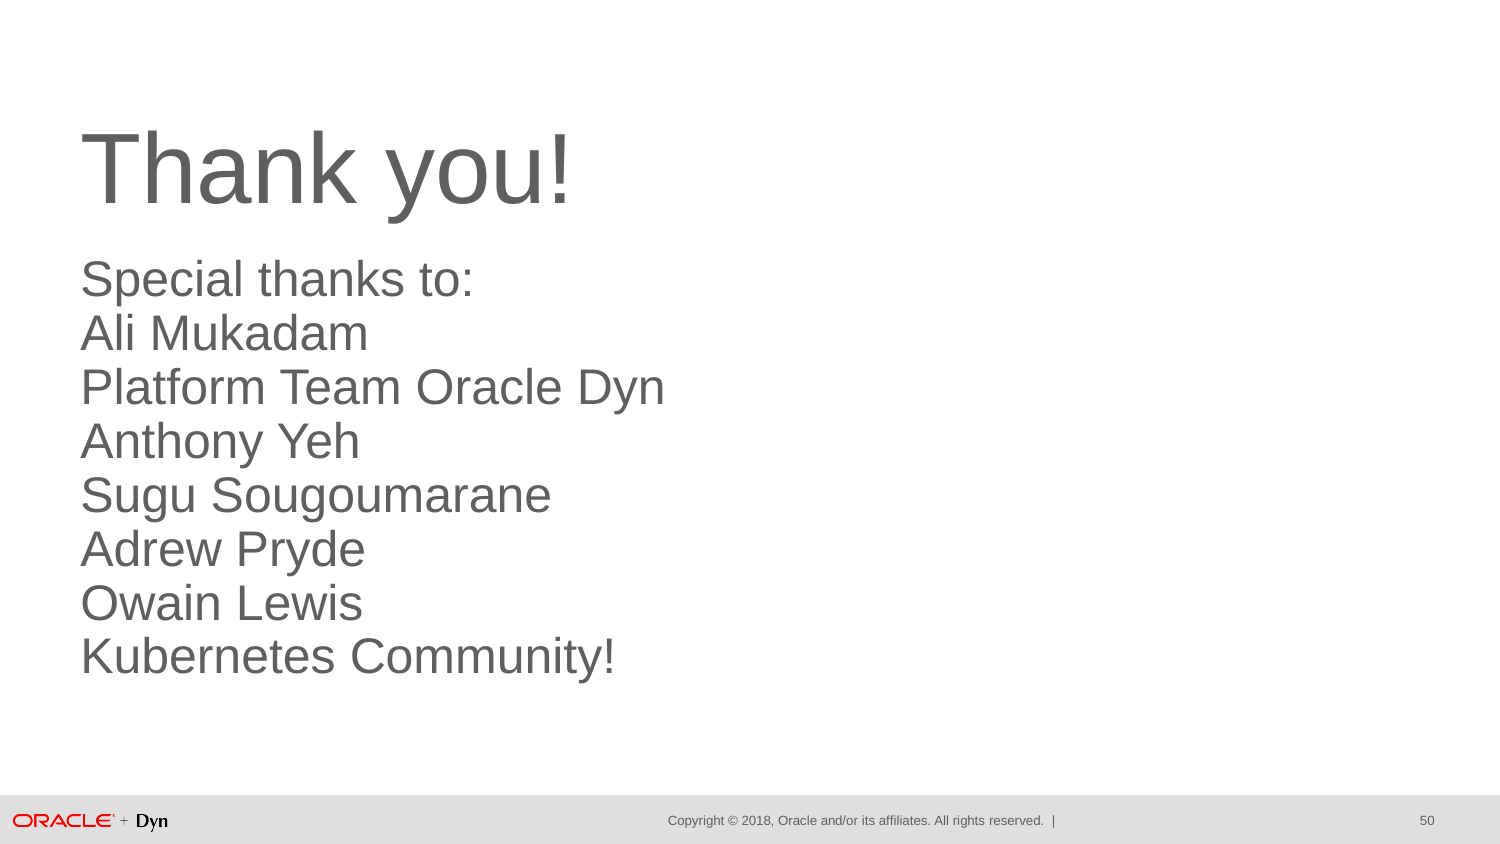

# Thank you!
Special thanks to:
Ali Mukadam
Platform Team Oracle Dyn
Anthony Yeh
Sugu Sougoumarane
Adrew Pryde
Owain Lewis
Kubernetes Community!

50